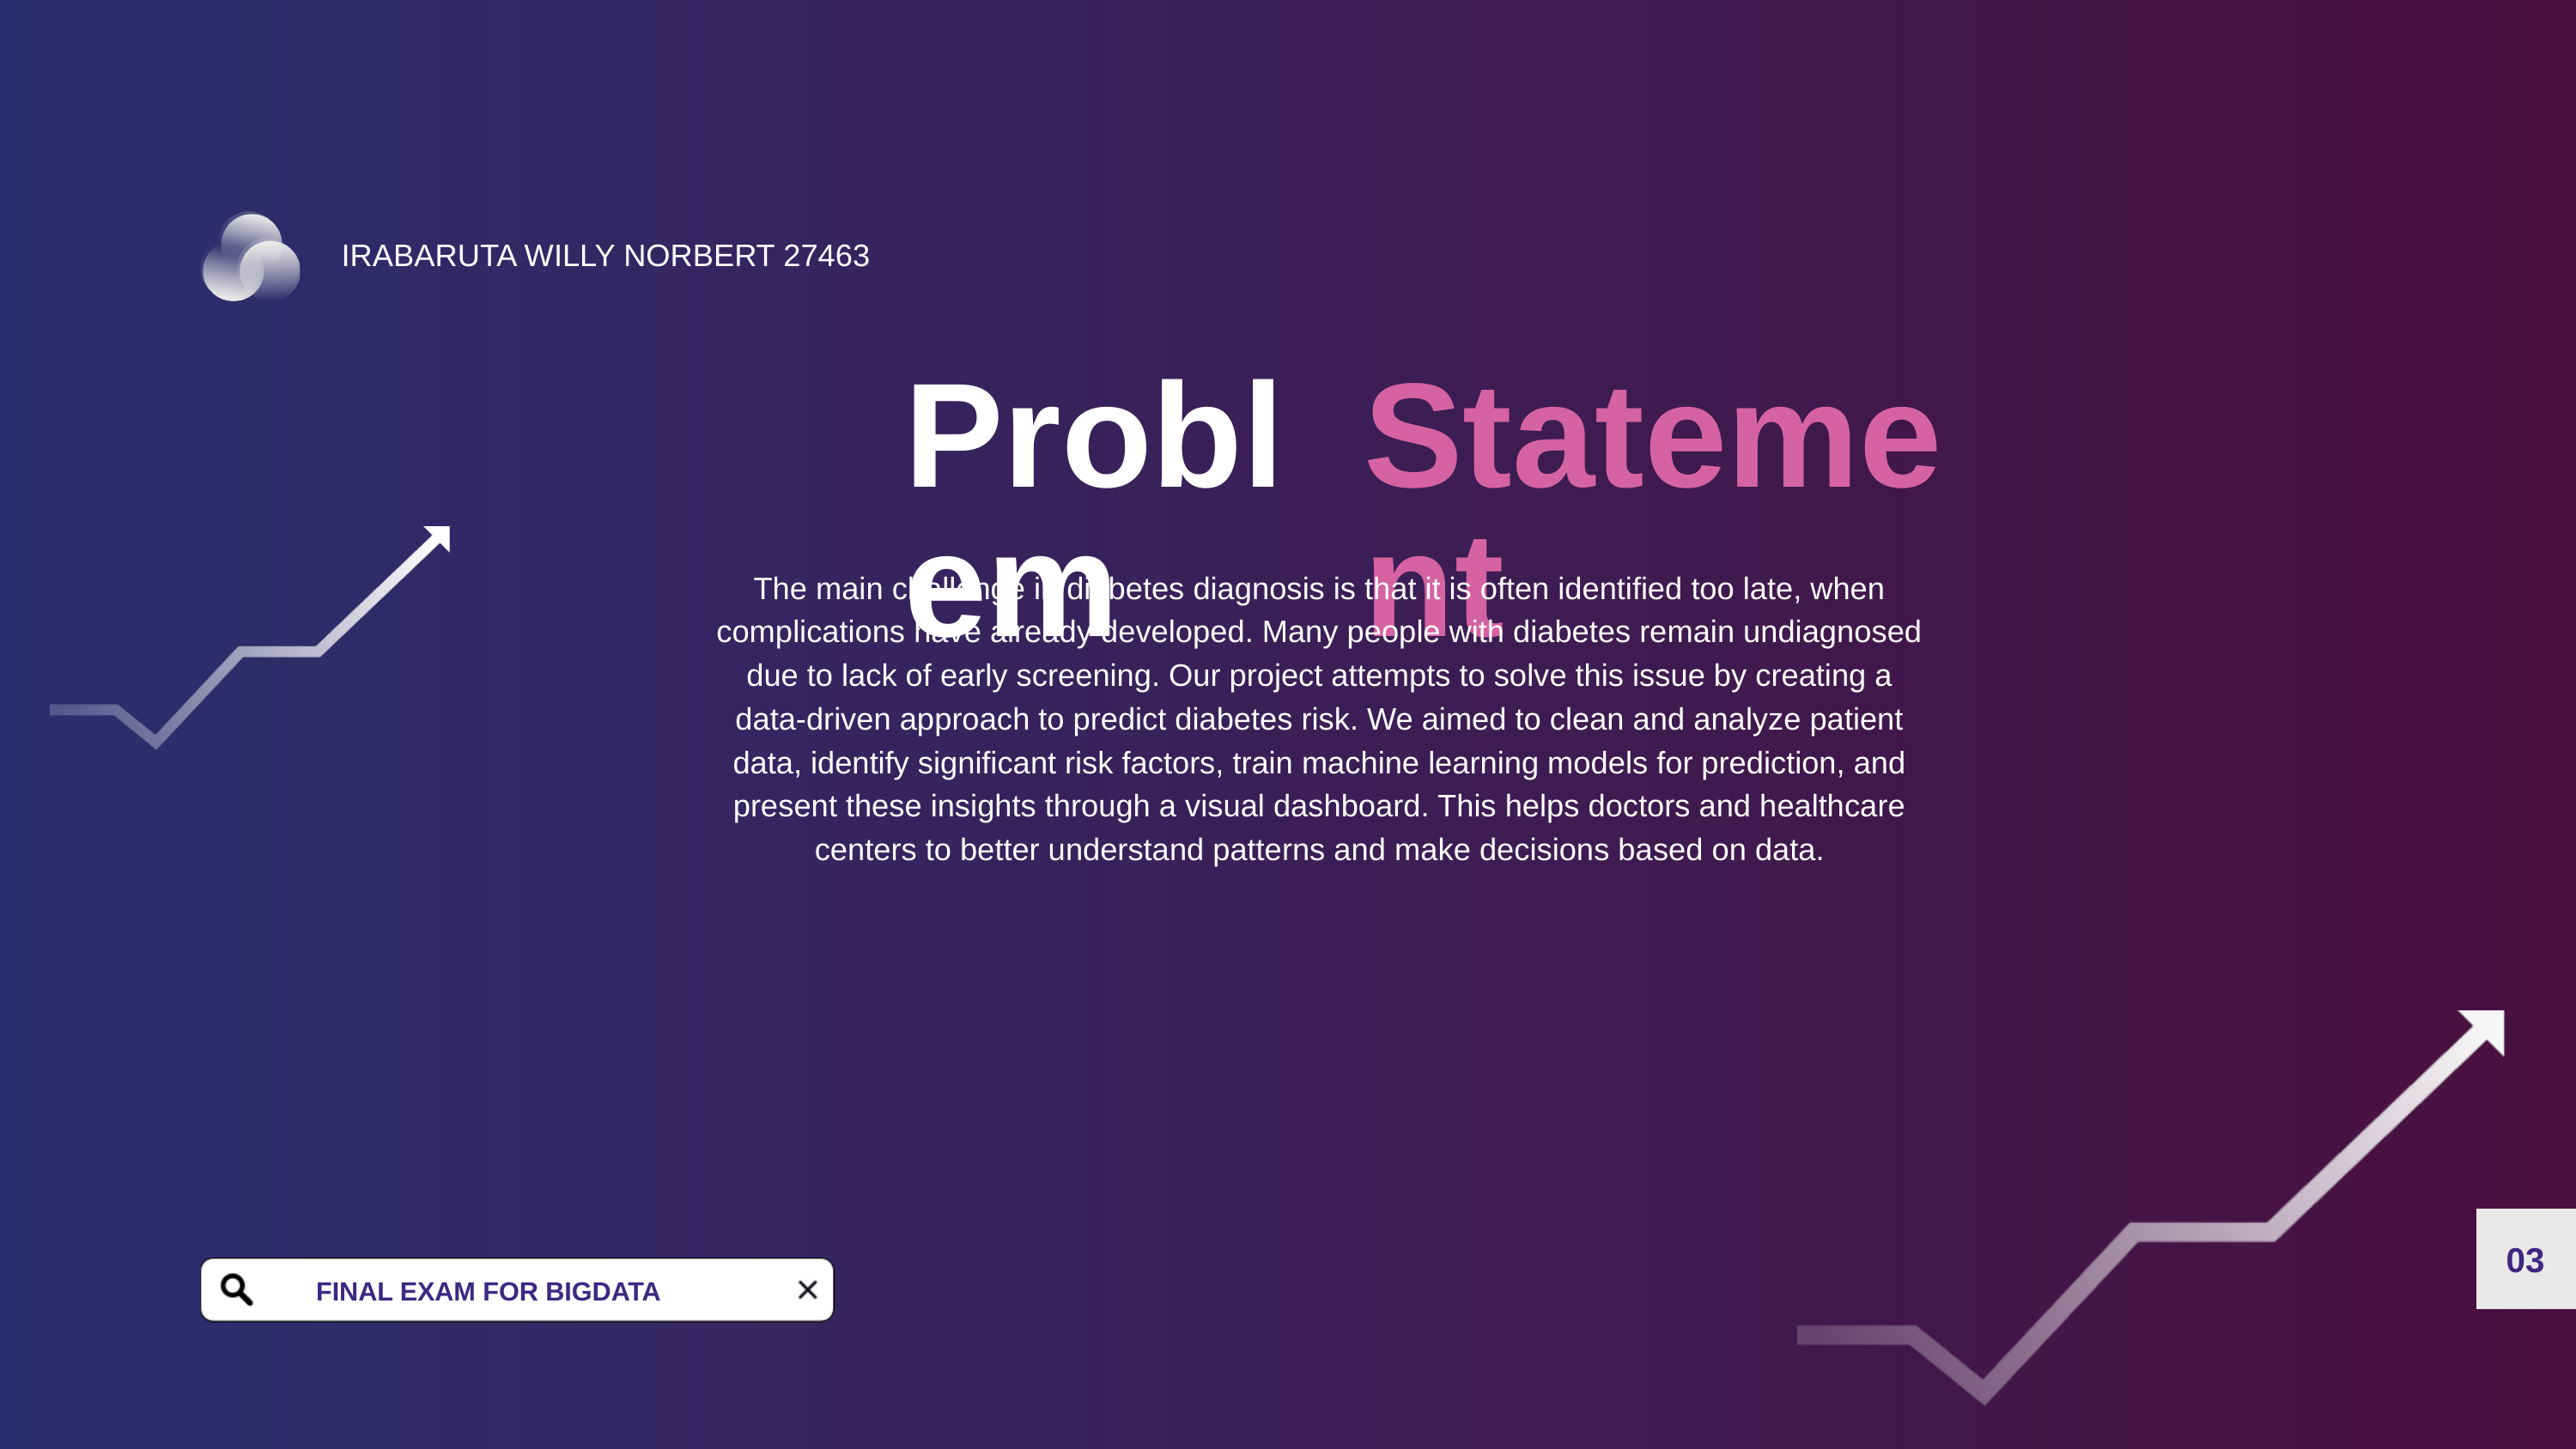

IRABARUTA WILLY NORBERT 27463
Problem
Statement

The main challenge in diabetes diagnosis is that it is often identified too late, when complications have already developed. Many people with diabetes remain undiagnosed due to lack of early screening. Our project attempts to solve this issue by creating a data-driven approach to predict diabetes risk. We aimed to clean and analyze patient data, identify significant risk factors, train machine learning models for prediction, and present these insights through a visual dashboard. This helps doctors and healthcare centers to better understand patterns and make decisions based on data.

03

FINAL EXAM FOR BIGDATA